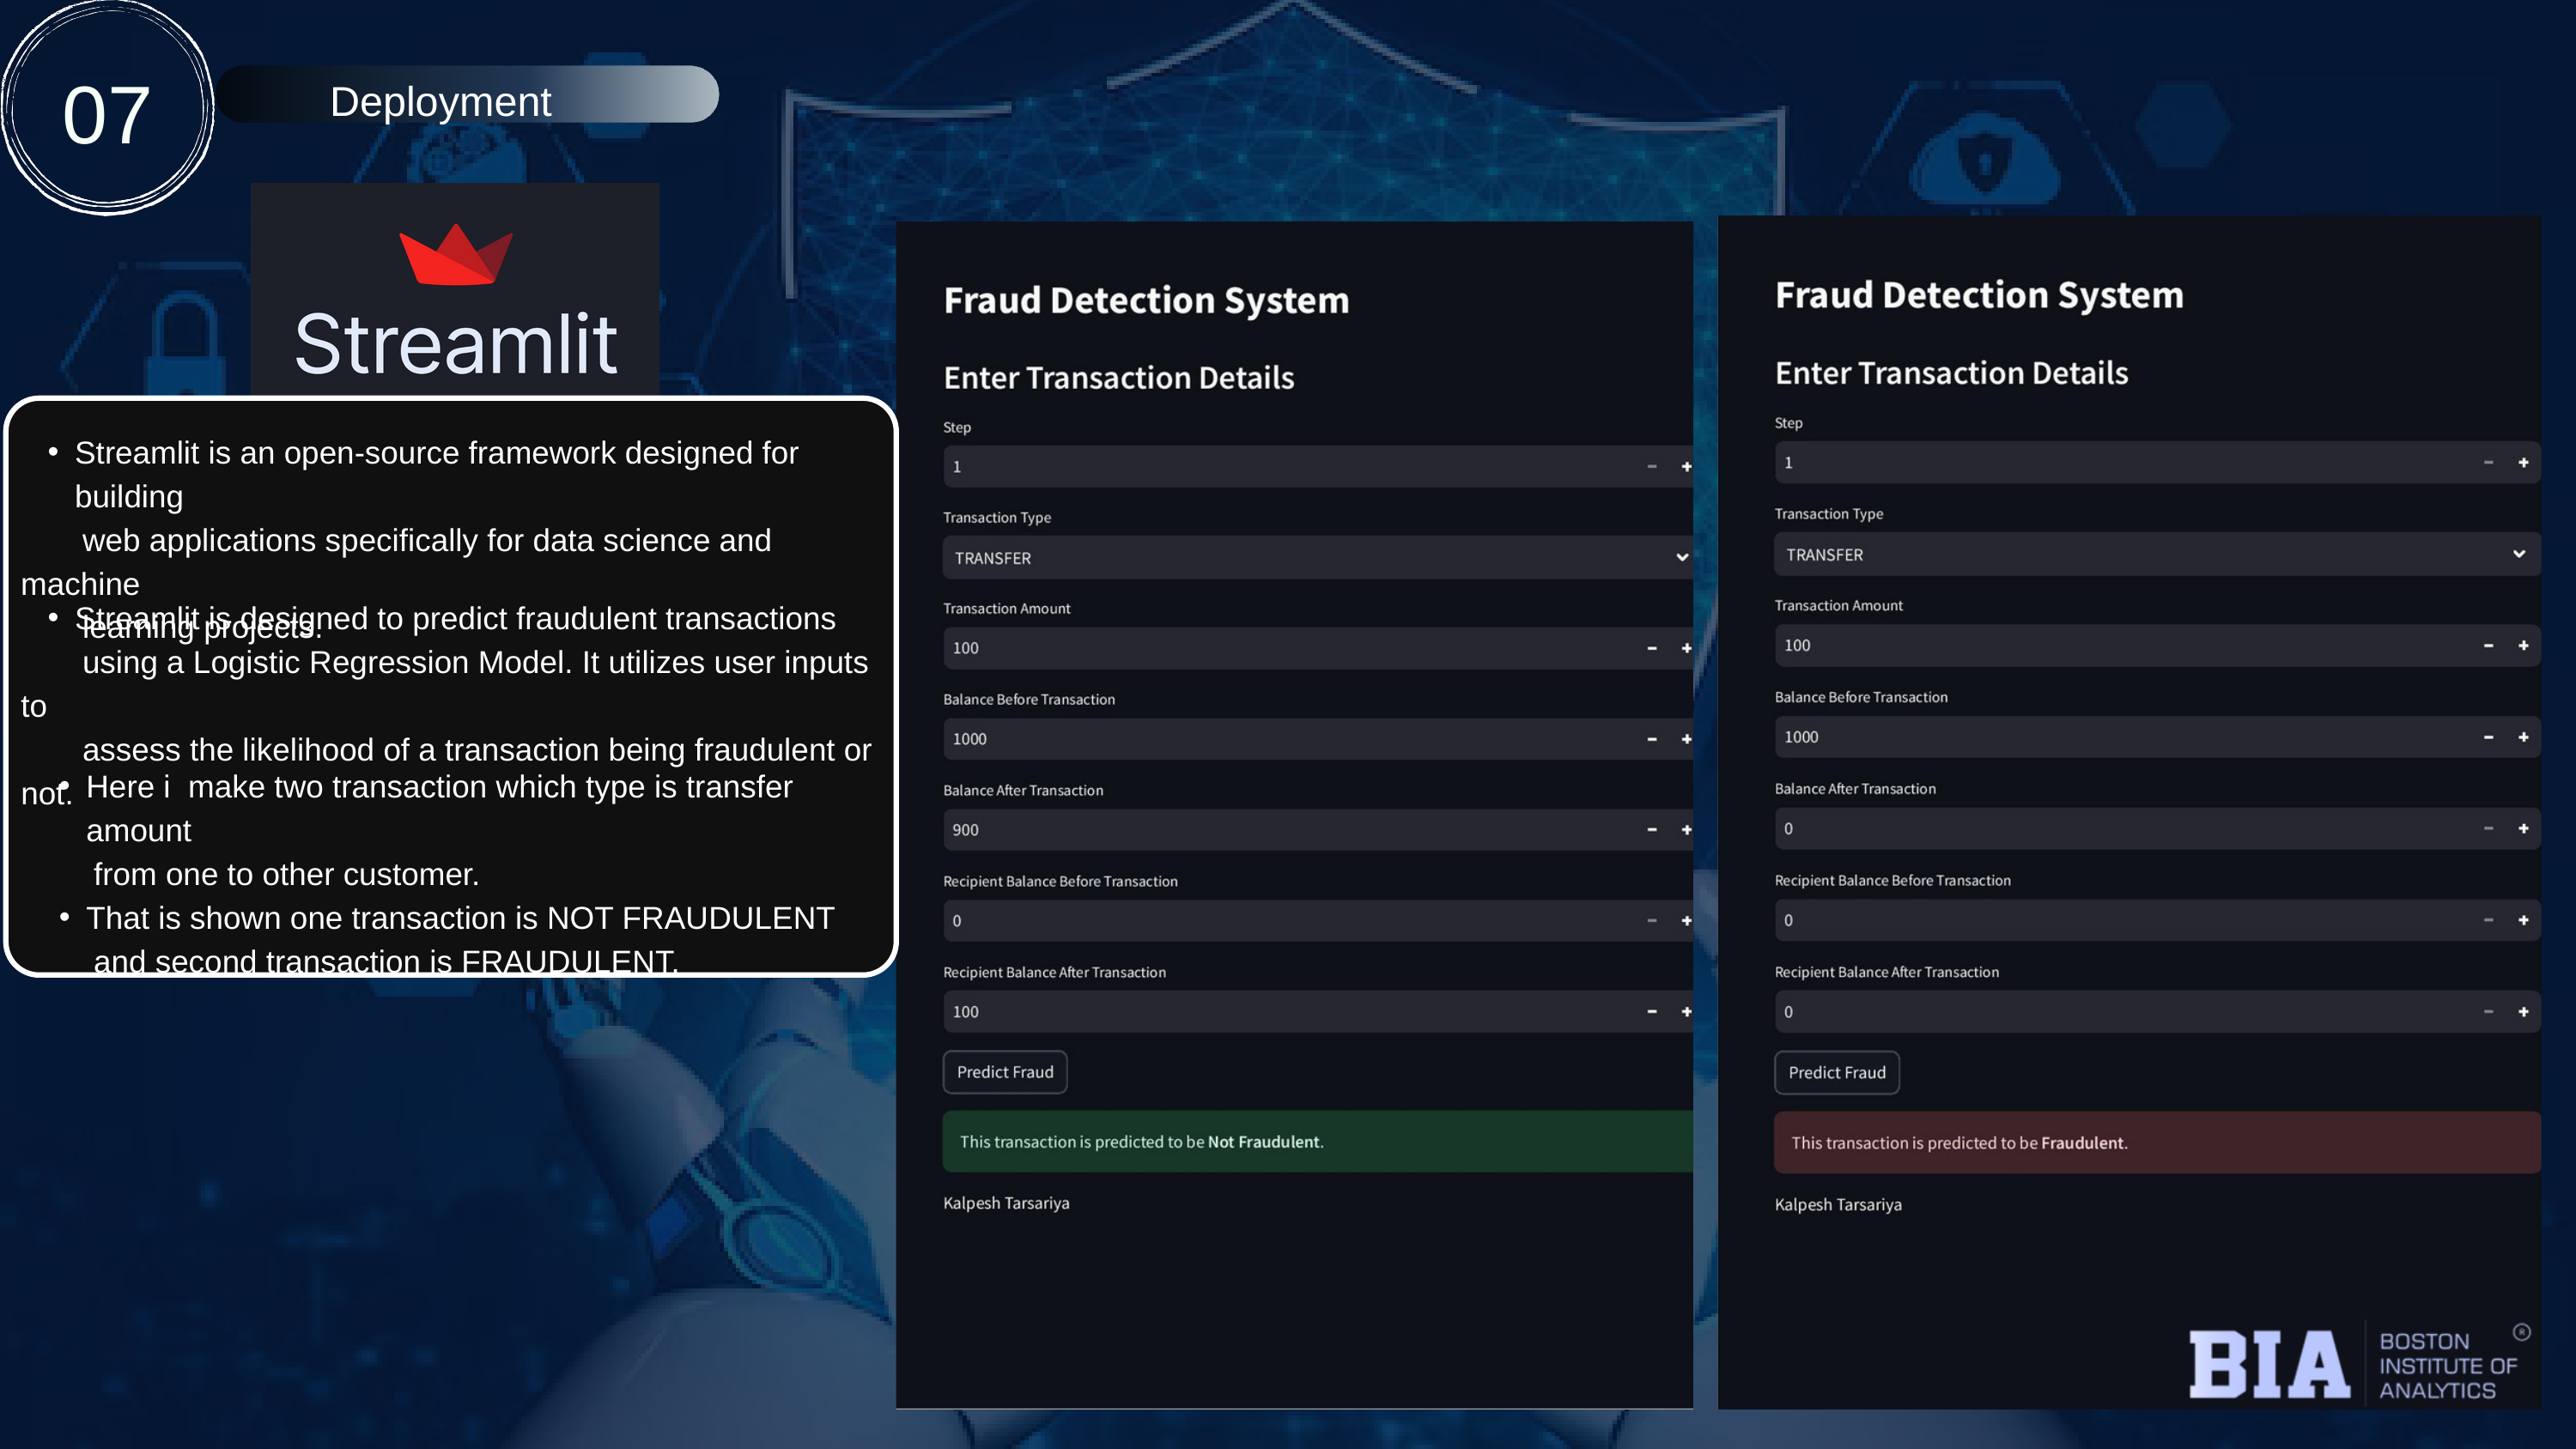

07

Deployment

Streamlit is an open-source framework designed for building
       web applications specifically for data science and machine
       learning projects.
Streamlit is designed to predict fraudulent transactions
       using a Logistic Regression Model. It utilizes user inputs to
       assess the likelihood of a transaction being fraudulent or not.
Here i  make two transaction which type is transfer amount
       from one to other customer.
That is shown one transaction is NOT FRAUDULENT
       and second transaction is FRAUDULENT.